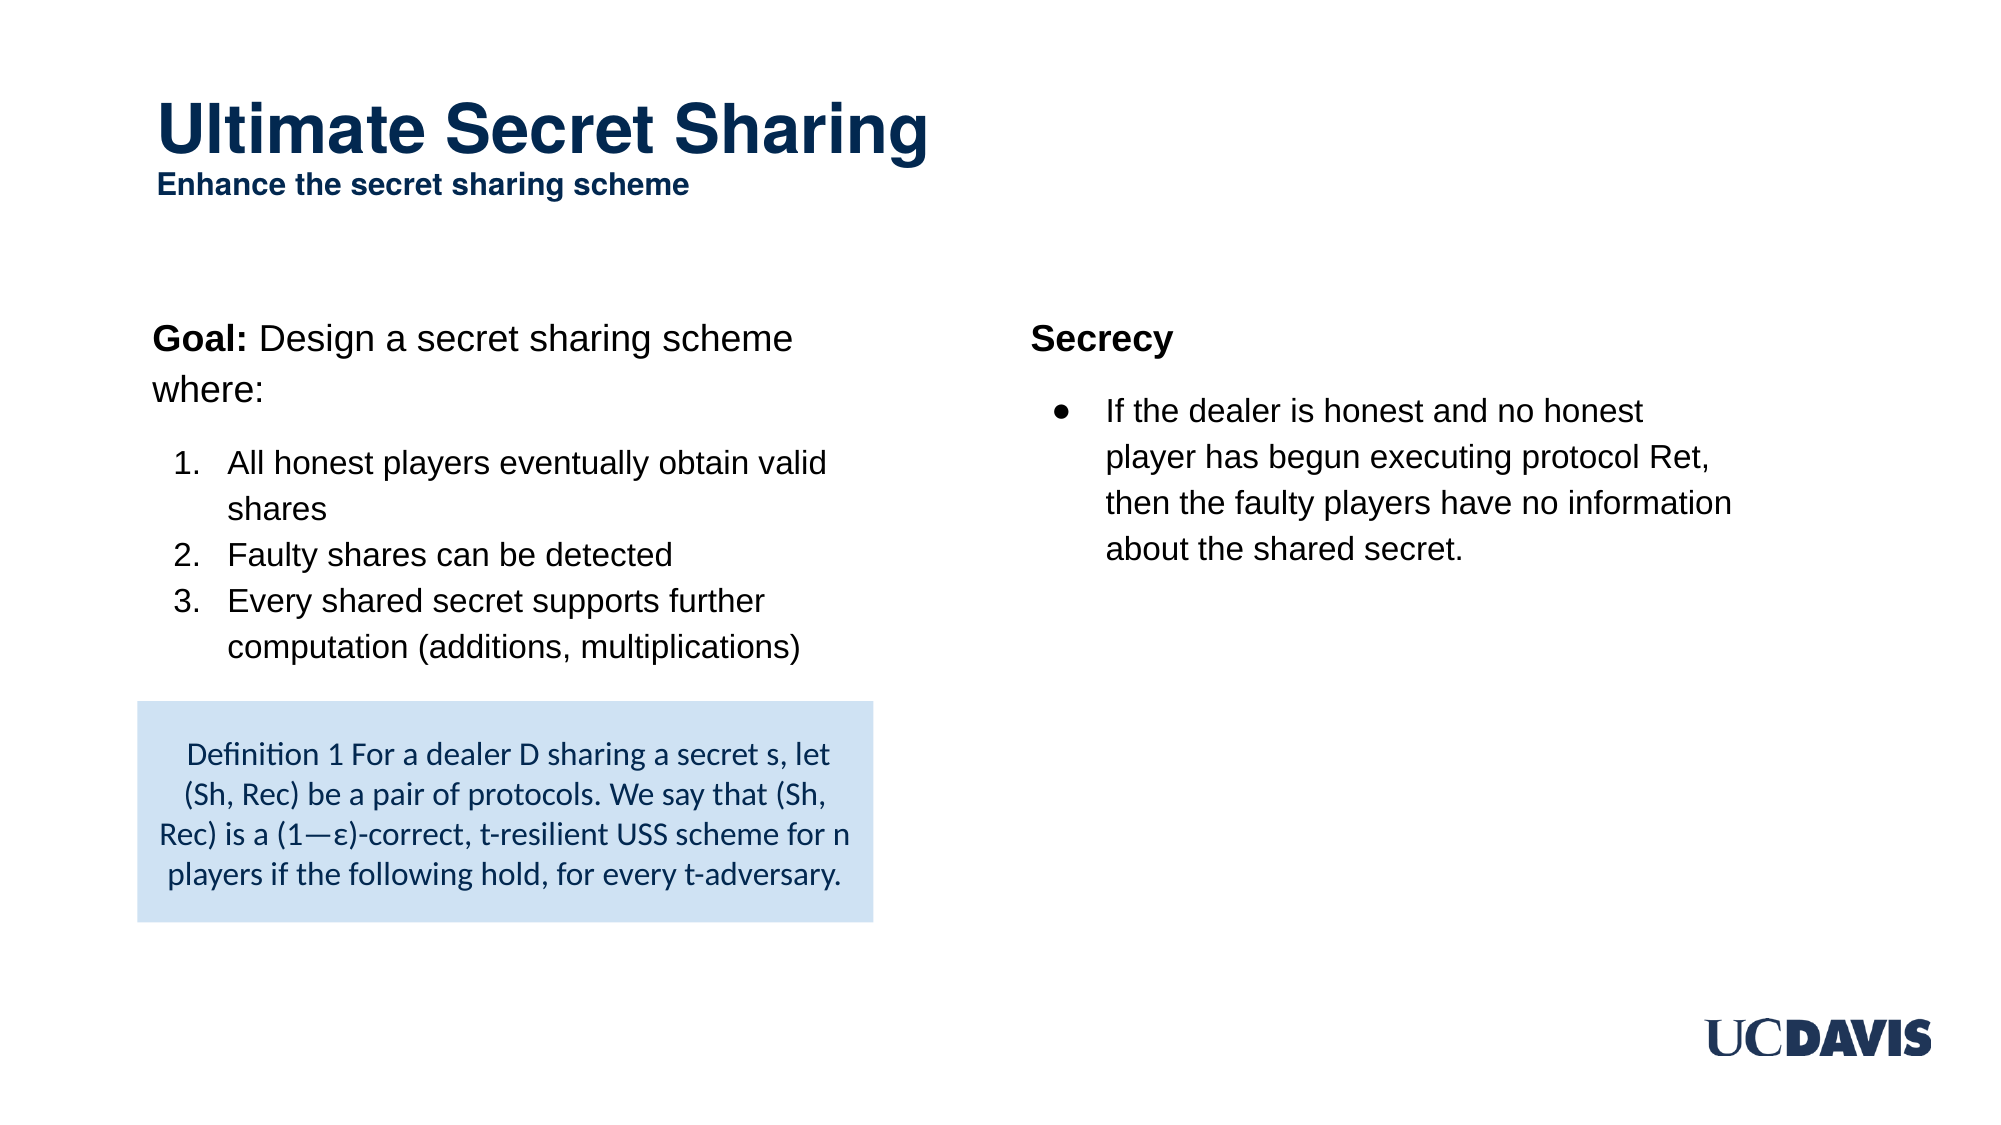

# Ultimate Secret Sharing
Enhance the secret sharing scheme
Goal: Design a secret sharing scheme where:
All honest players eventually obtain valid shares
Faulty shares can be detected
Every shared secret supports further computation (additions, multiplications)
Secrecy
If the dealer is honest and no honest player has begun executing protocol Ret, then the faulty players have no information about the shared secret.
 Definition 1 For a dealer D sharing a secret s, let (Sh, Rec) be a pair of protocols. We say that (Sh, Rec) is a (1—ε)-correct, t-resilient USS scheme for n players if the following hold, for every t-adversary.